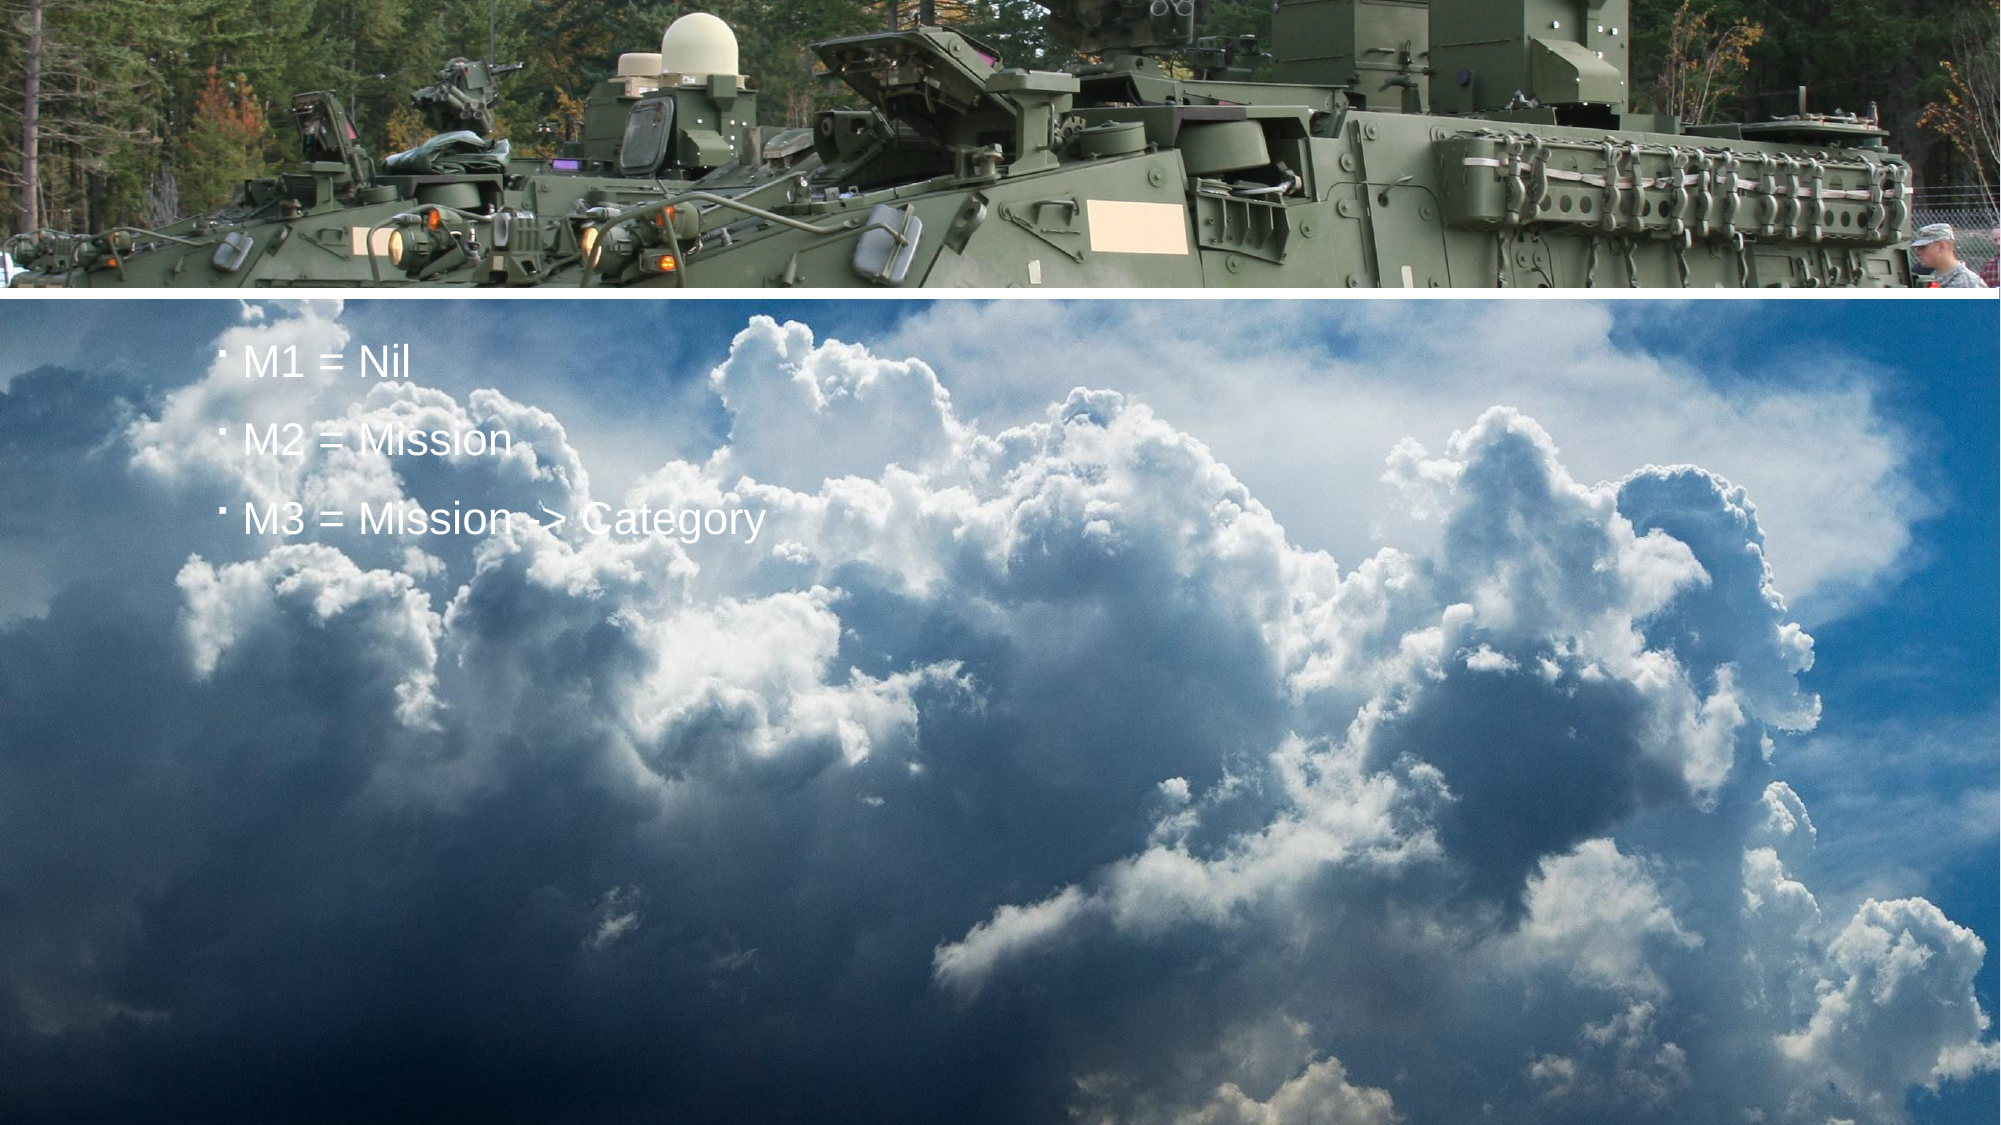

#
M1 = Nil
M2 = Mission
M3 = Mission -> Category